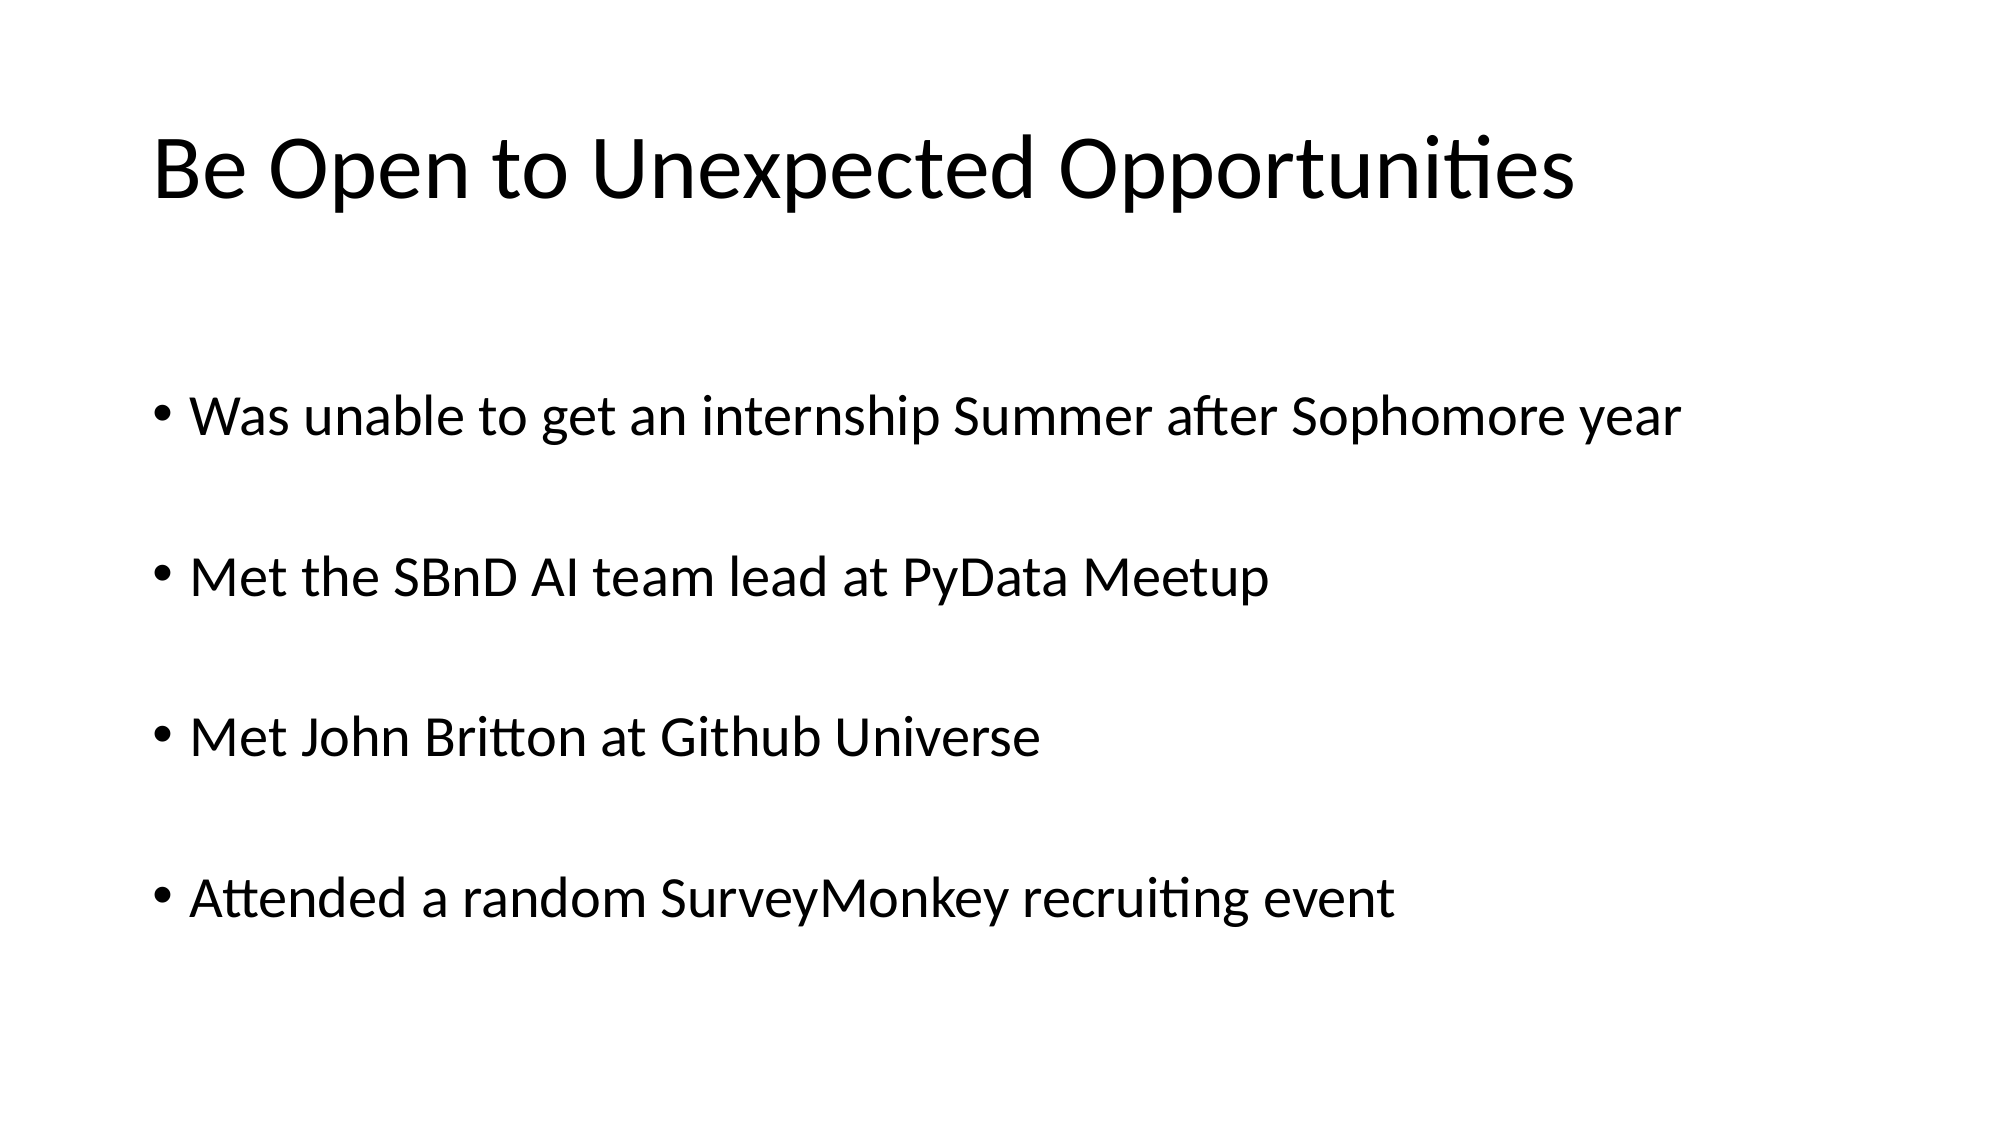

# Be Open to Unexpected Opportunities
Was unable to get an internship Summer after Sophomore year
Met the SBnD AI team lead at PyData Meetup
Met John Britton at Github Universe
Attended a random SurveyMonkey recruiting event